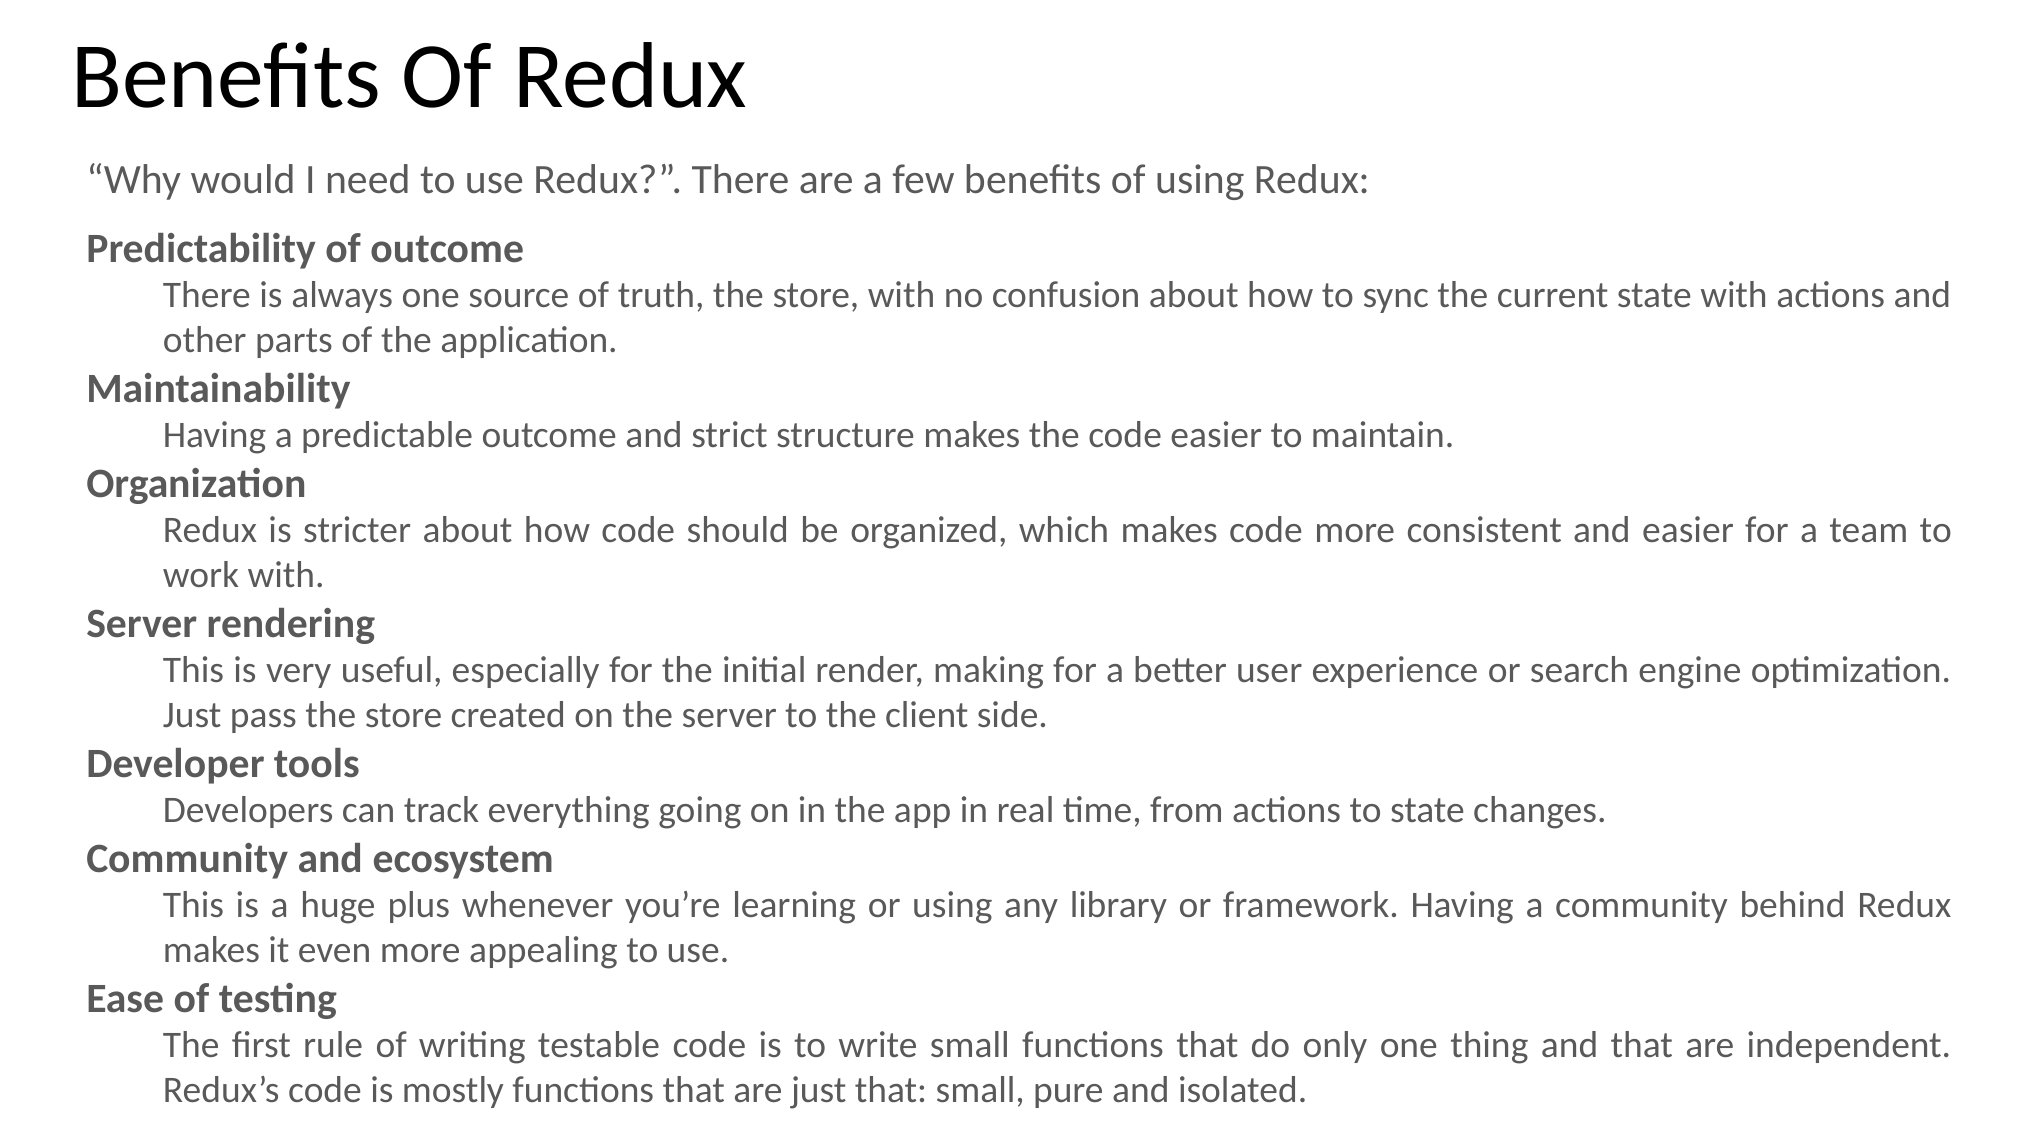

# Benefits Of Redux
“Why would I need to use Redux?”. There are a few benefits of using Redux:
Predictability of outcome
There is always one source of truth, the store, with no confusion about how to sync the current state with actions and other parts of the application.
Maintainability
Having a predictable outcome and strict structure makes the code easier to maintain.
Organization
Redux is stricter about how code should be organized, which makes code more consistent and easier for a team to work with.
Server rendering
This is very useful, especially for the initial render, making for a better user experience or search engine optimization. Just pass the store created on the server to the client side.
Developer tools
Developers can track everything going on in the app in real time, from actions to state changes.
Community and ecosystem
This is a huge plus whenever you’re learning or using any library or framework. Having a community behind Redux makes it even more appealing to use.
Ease of testing
The first rule of writing testable code is to write small functions that do only one thing and that are independent. Redux’s code is mostly functions that are just that: small, pure and isolated.